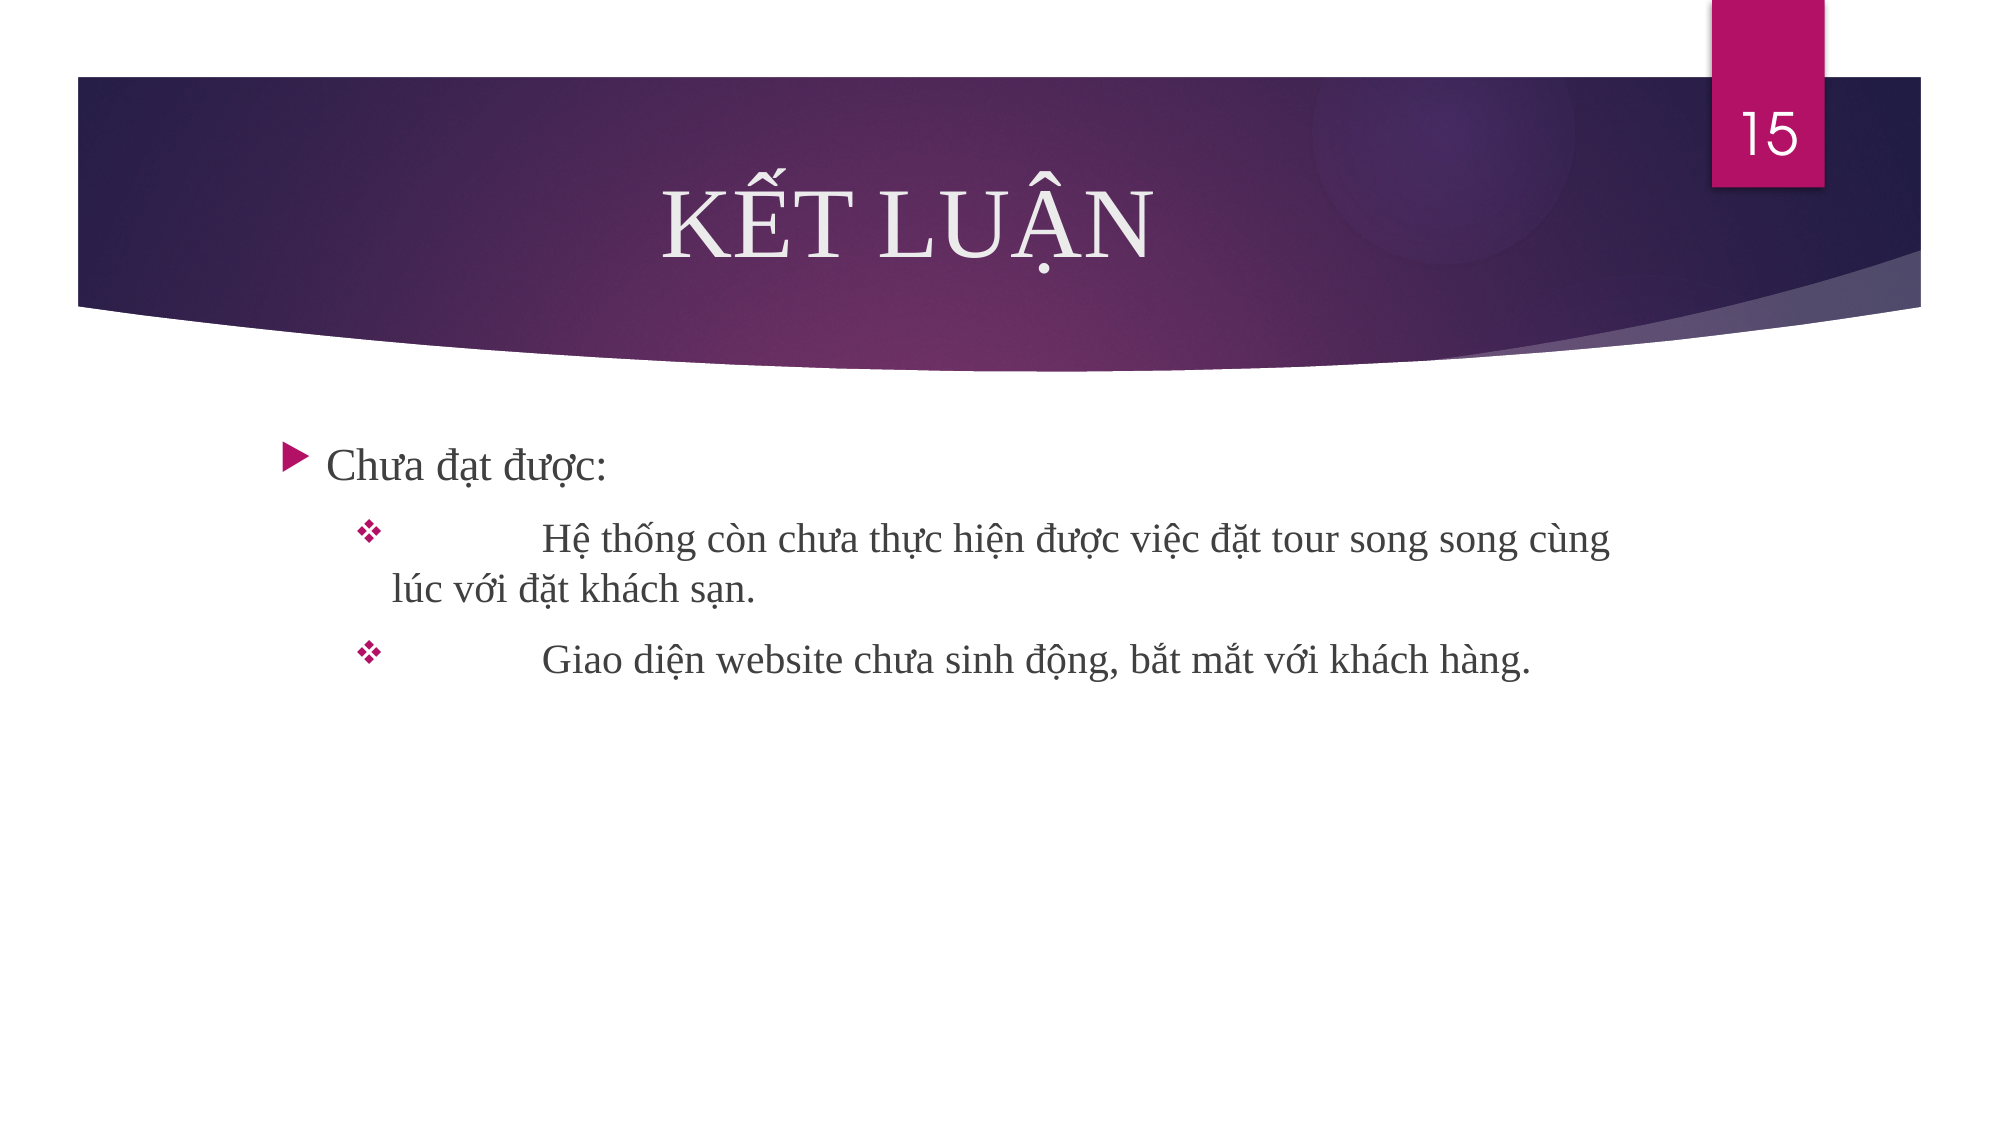

15
# KẾT LUẬN
Chưa đạt được:
	Hệ thống còn chưa thực hiện được việc đặt tour song song cùng lúc với đặt khách sạn.
	Giao diện website chưa sinh động, bắt mắt với khách hàng.